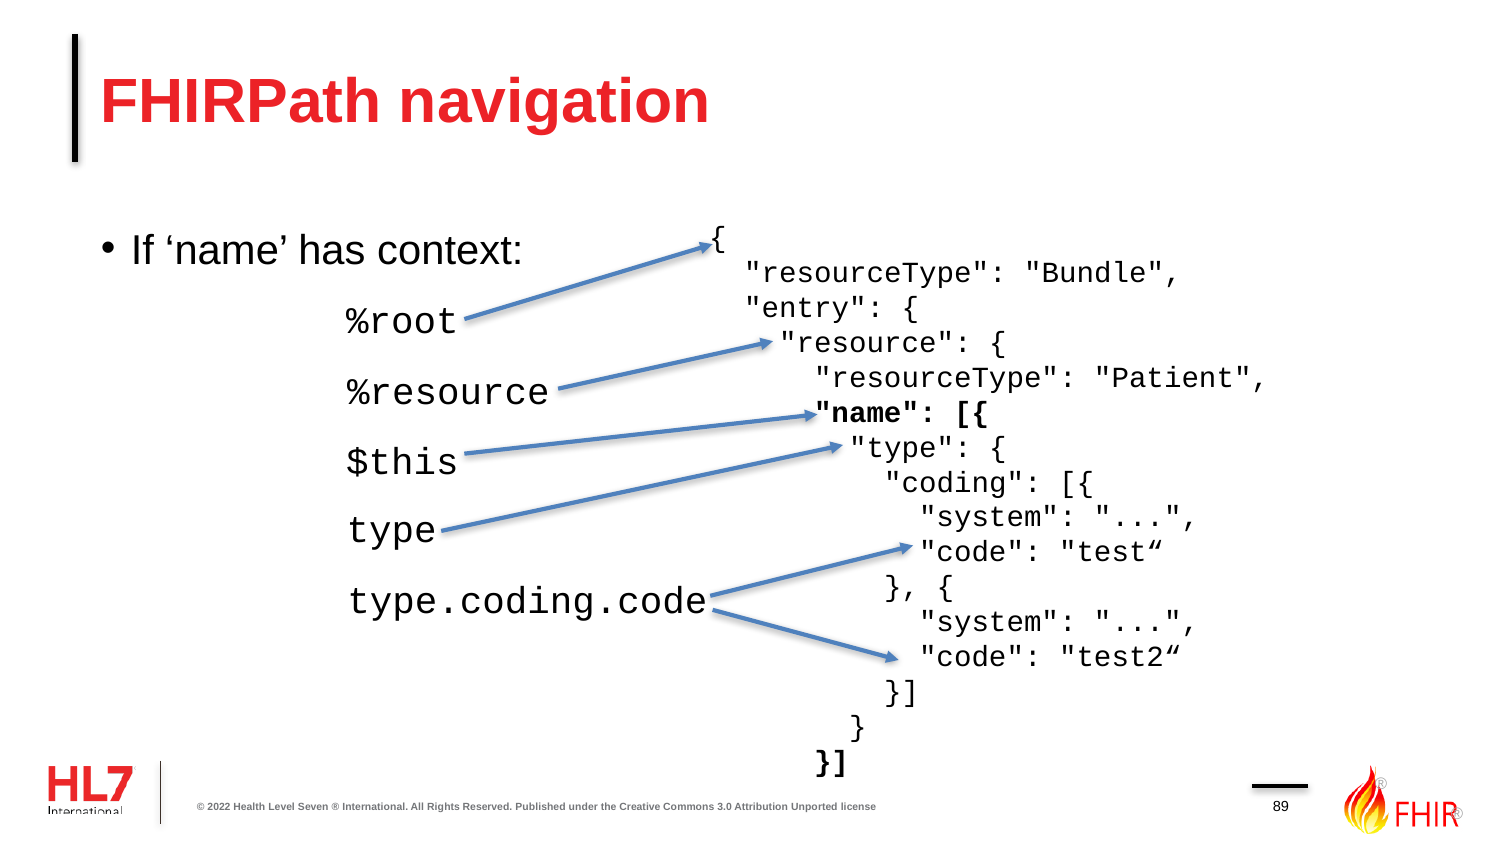

# FHIRPath navigation
{
  "resourceType": "Bundle",
  "entry": {
    "resource": {
      "resourceType": "Patient",
      "name": [{
        "type": {
          "coding": [{
            "system": "...",
            "code": "test“
          }, {
            "system": "...",
            "code": "test2“
          }]
        }
      }]

If ‘name’ has context:
%root
%resource
$this
type
type.coding.code
89
© 2022 Health Level Seven ® International. All Rights Reserved. Published under the Creative Commons 3.0 Attribution Unported license